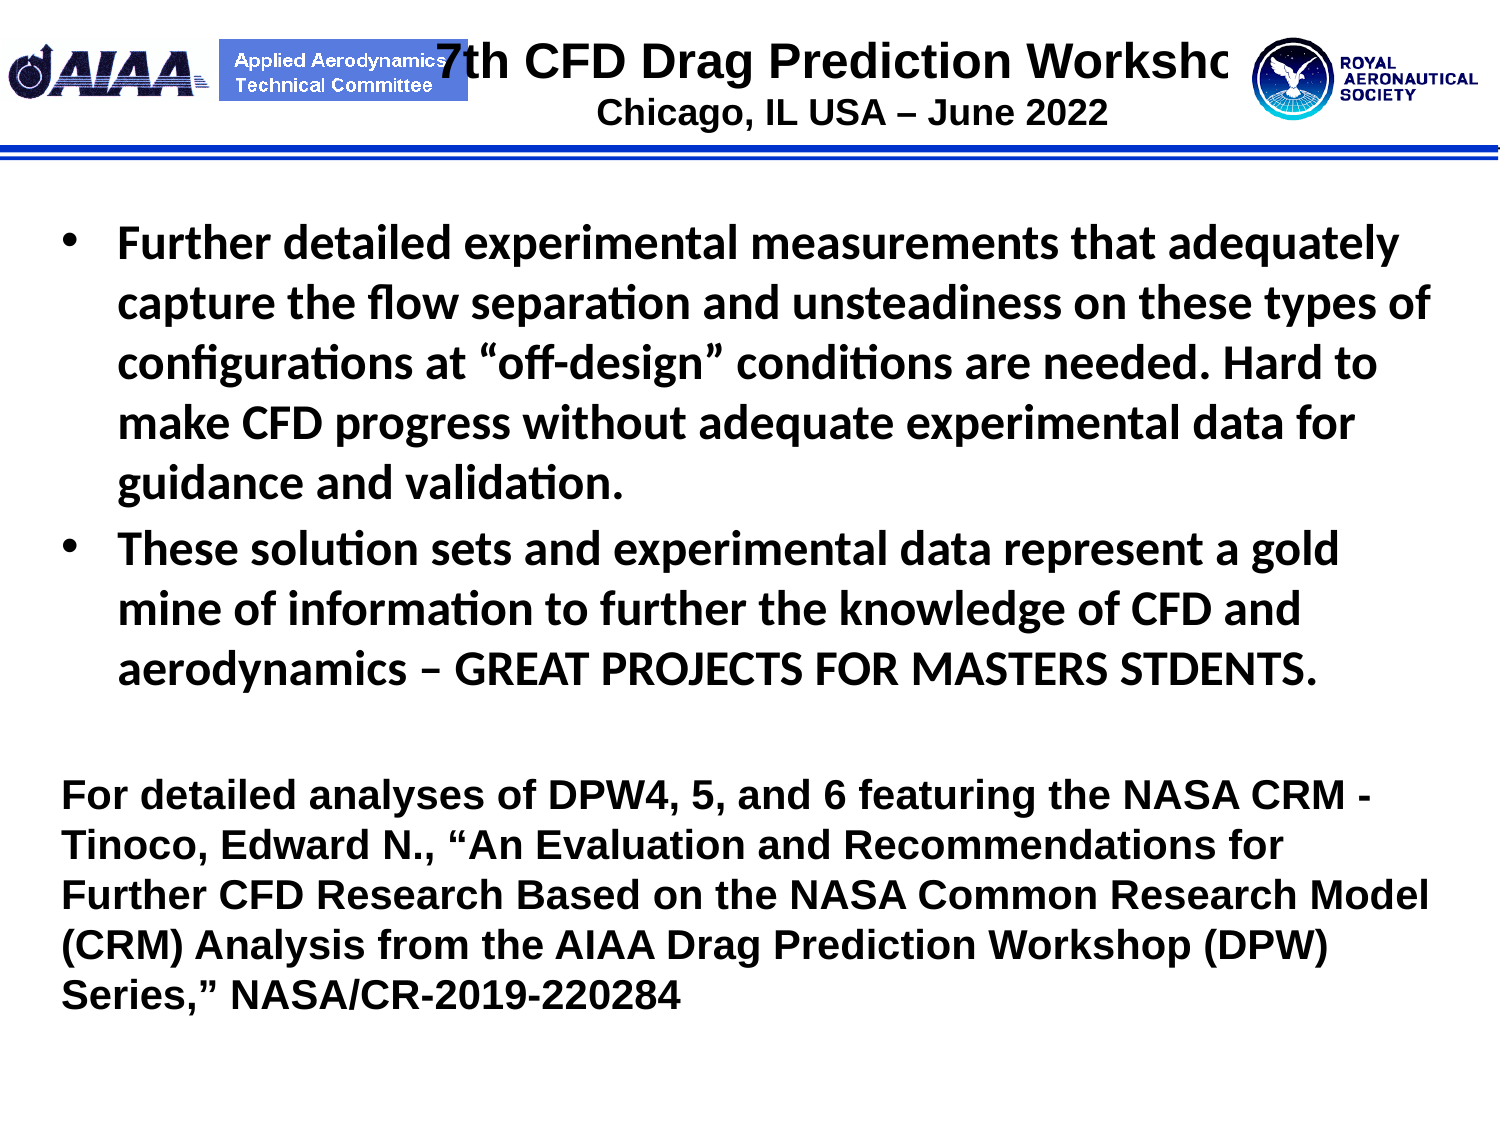

Further detailed experimental measurements that adequately capture the flow separation and unsteadiness on these types of configurations at “off-design” conditions are needed. Hard to make CFD progress without adequate experimental data for guidance and validation.
These solution sets and experimental data represent a gold mine of information to further the knowledge of CFD and aerodynamics – GREAT PROJECTS FOR MASTERS STDENTS.

For detailed analyses of DPW4, 5, and 6 featuring the NASA CRM - Tinoco, Edward N., “An Evaluation and Recommendations for Further CFD Research Based on the NASA Common Research Model (CRM) Analysis from the AIAA Drag Prediction Workshop (DPW) Series,” NASA/CR-2019-220284